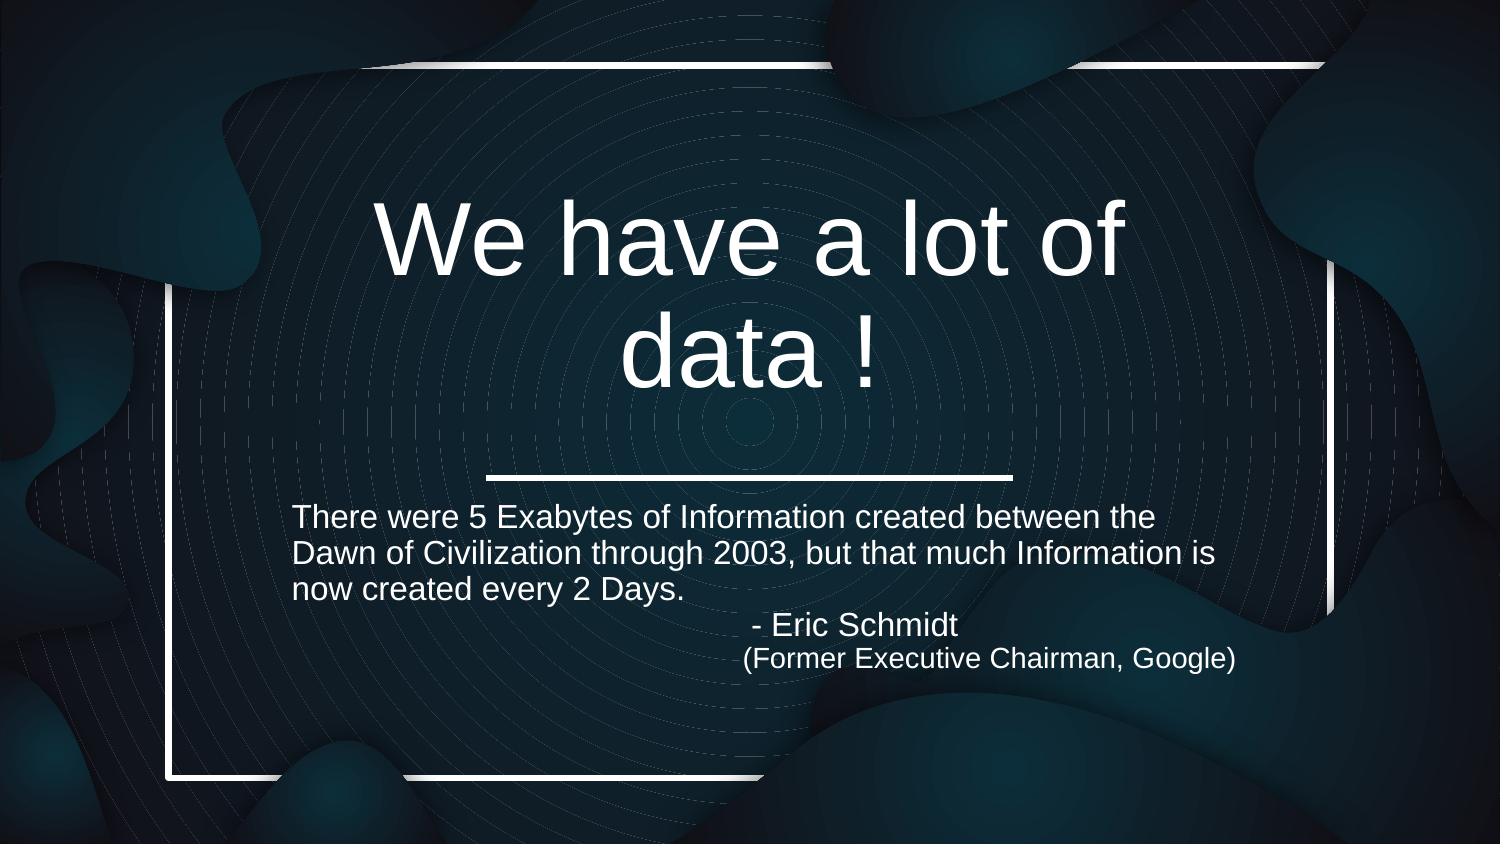

# We have a lot of data !
There were 5 Exabytes of Information created between the Dawn of Civilization through 2003, but that much Information is now created every 2 Days.
			 - Eric Schmidt
 (Former Executive Chairman, Google)